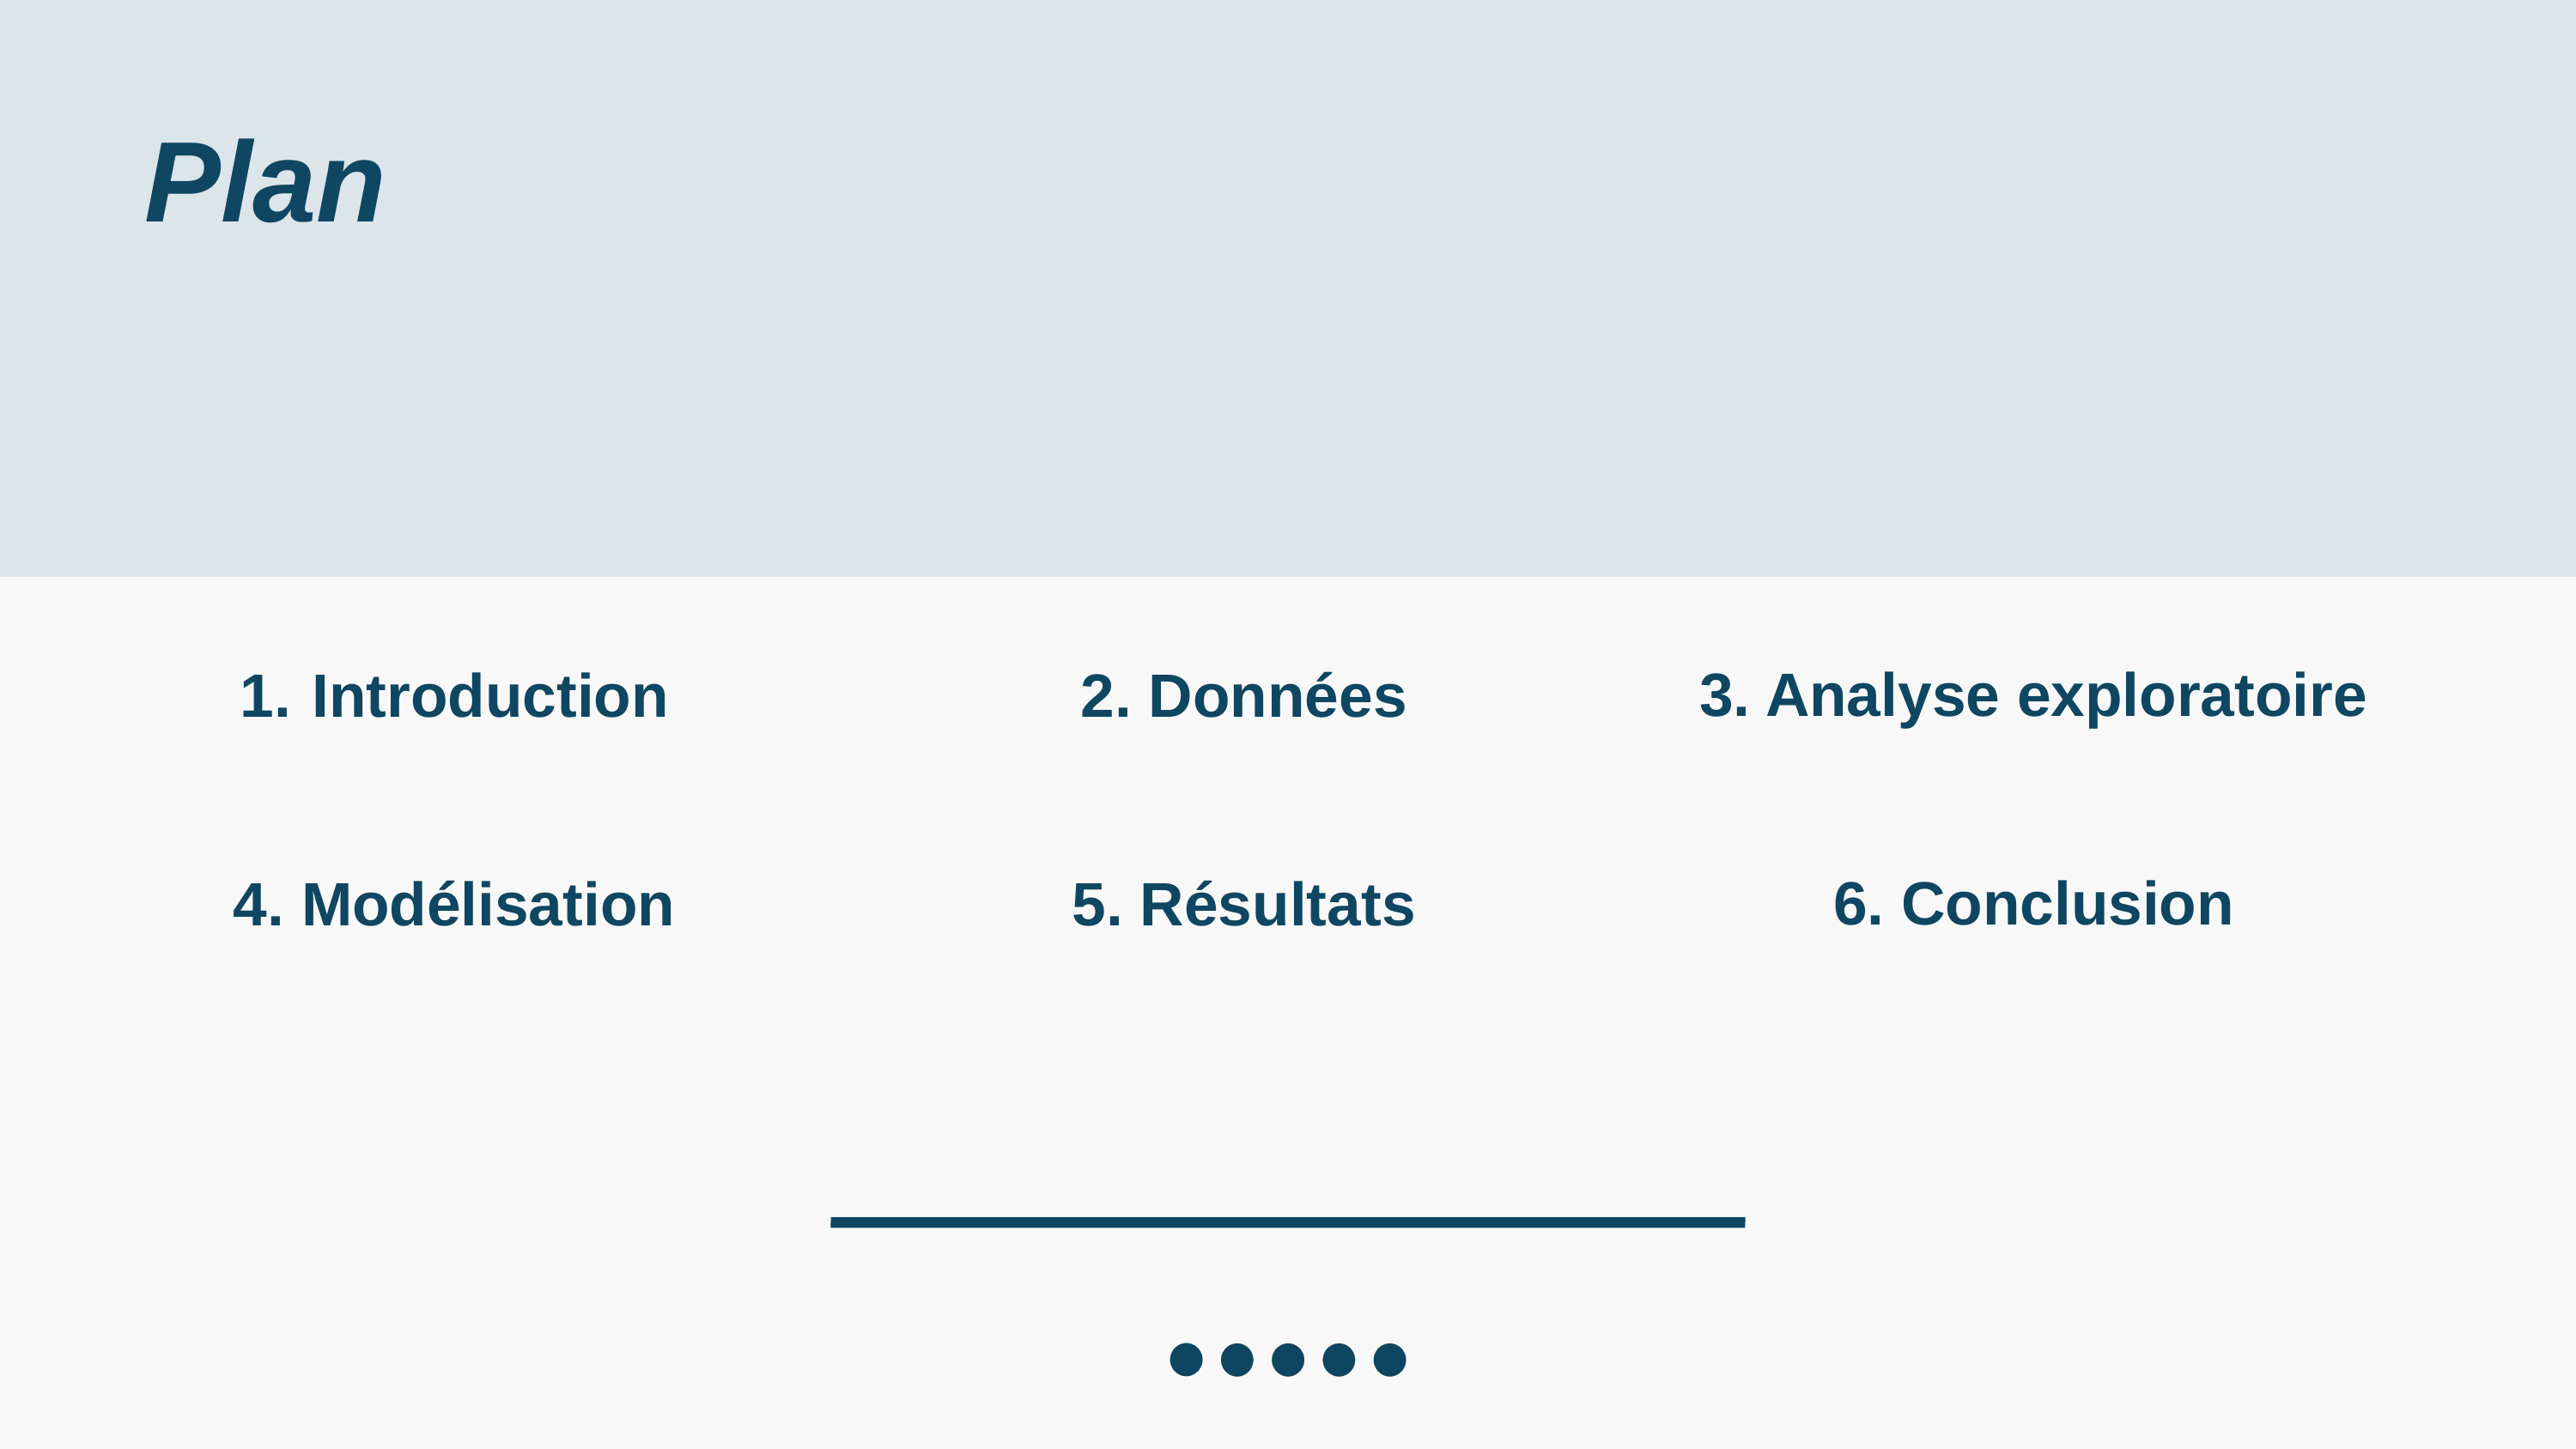

Plan
3. Analyse exploratoire
Introduction
2. Données
6. Conclusion
4. Modélisation
5. Résultats